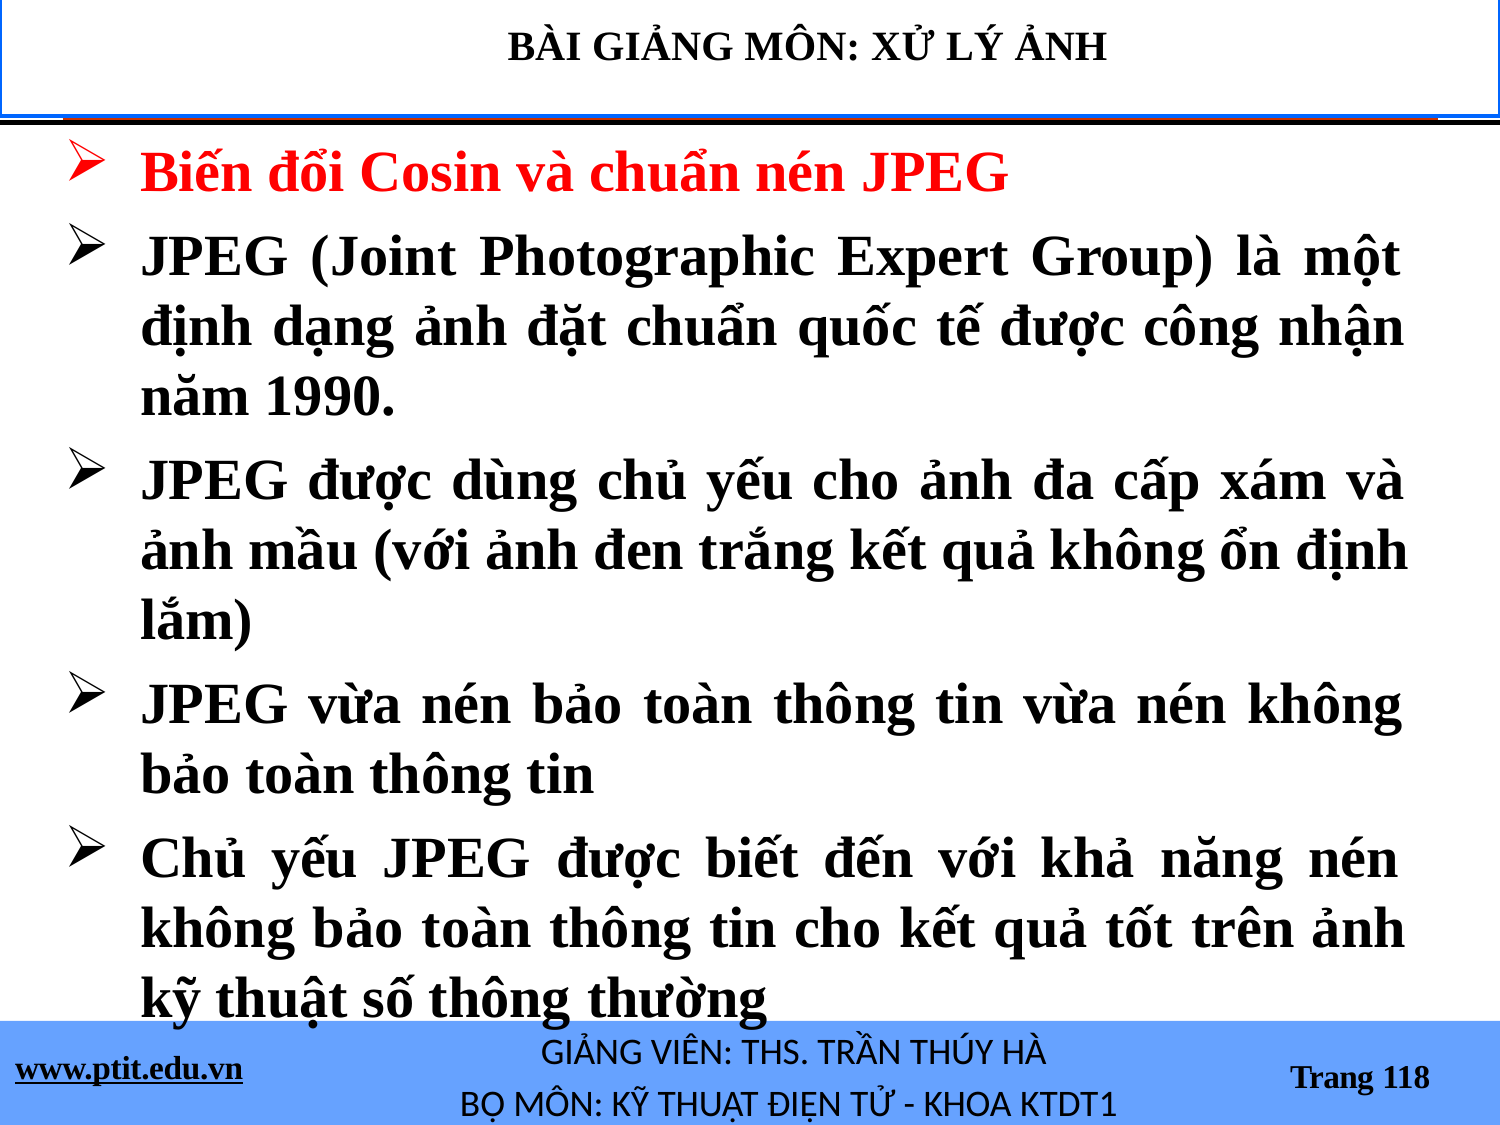

BÀI GIẢNG MÔN: XỬ LÝ ẢNH

Biến đổi Cosin và chuẩn nén JPEG
JPEG (Joint Photographic Expert Group) là một  định dạng ảnh đặt chuẩn quốc tế được công nhận  năm 1990.
JPEG được dùng chủ yếu cho ảnh đa cấp xám và  ảnh mầu (với ảnh đen trắng kết quả không ổn định  lắm)
JPEG vừa nén bảo toàn thông tin vừa nén không  bảo toàn thông tin
Chủ yếu JPEG được biết đến với khả năng nén  không bảo toàn thông tin cho kết quả tốt trên ảnh  kỹ thuật số thông thường

GIẢNG VIÊN: THS. TRẦN THÚY HÀ
BỘ MÔN: KỸ THUẬT ĐIỆN TỬ - KHOA KTDT1
www.ptit.edu.vn
Trang 118